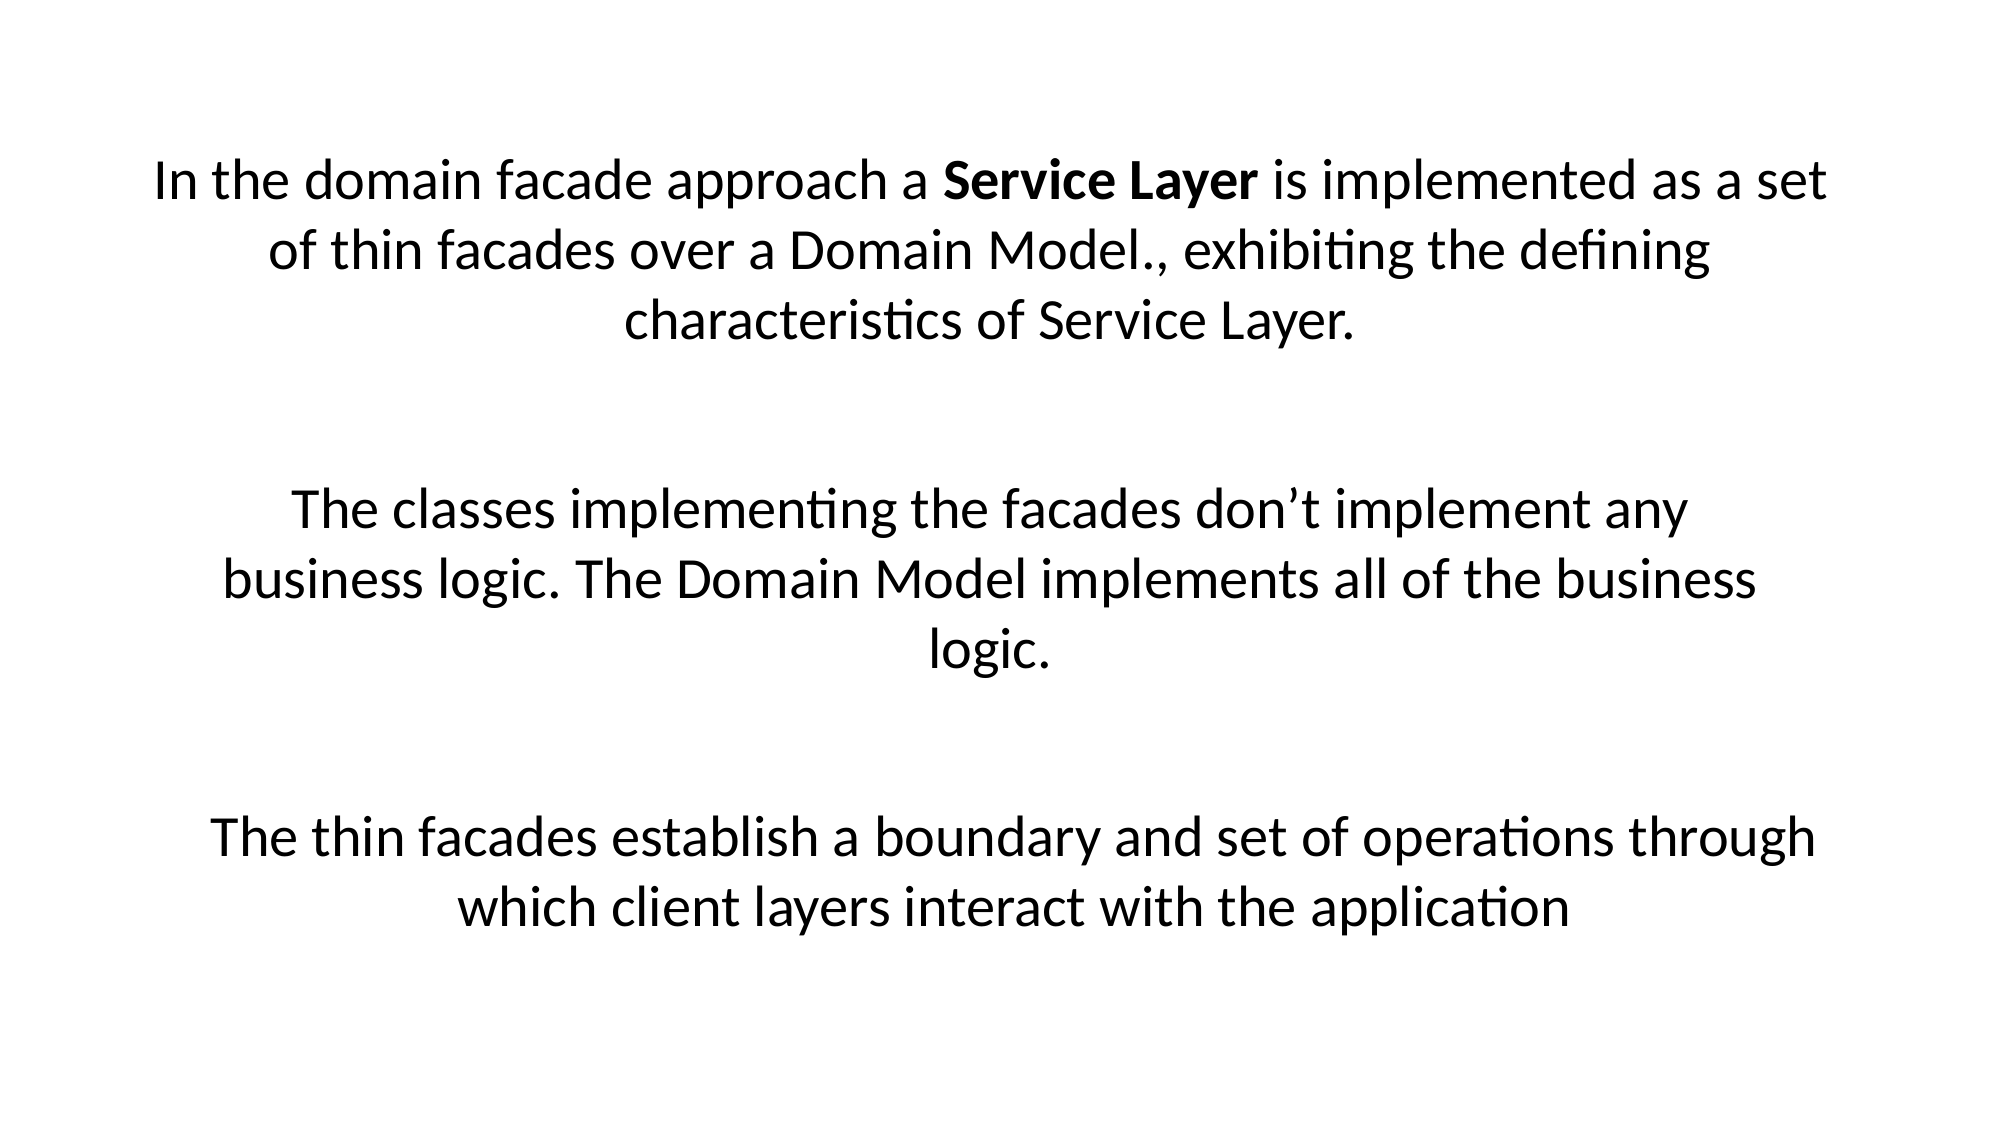

In the domain facade approach a Service Layer is implemented as a set of thin facades over a Domain Model., exhibiting the defining characteristics of Service Layer.
The classes implementing the facades don’t implement any business logic. The Domain Model implements all of the business logic.
The thin facades establish a boundary and set of operations through which client layers interact with the application